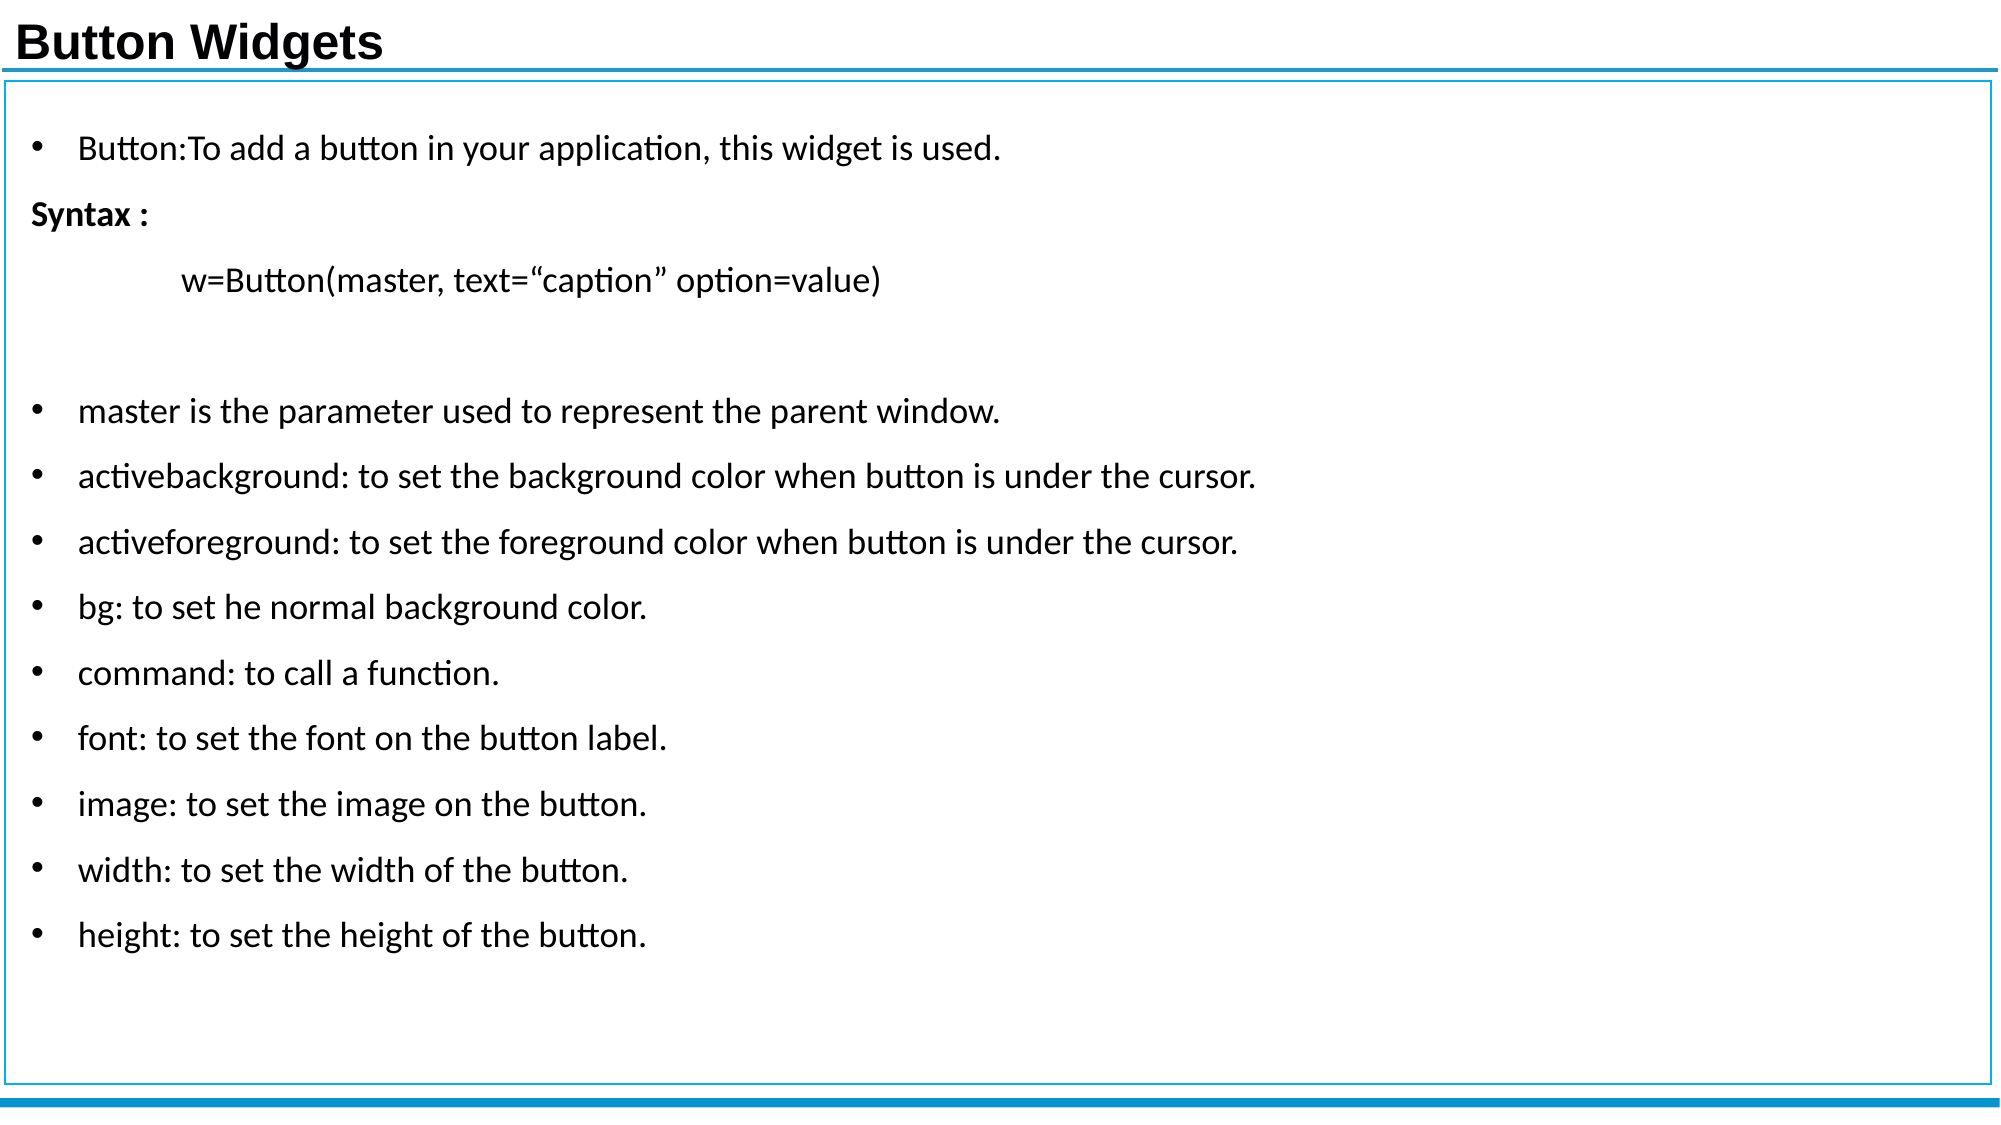

Button Widgets

Button:To add a button in your application, this widget is used.
Syntax :
	w=Button(master, text=“caption” option=value)

master is the parameter used to represent the parent window.
activebackground: to set the background color when button is under the cursor.
activeforeground: to set the foreground color when button is under the cursor.
bg: to set he normal background color.
command: to call a function.
font: to set the font on the button label.
image: to set the image on the button.
width: to set the width of the button.
height: to set the height of the button.